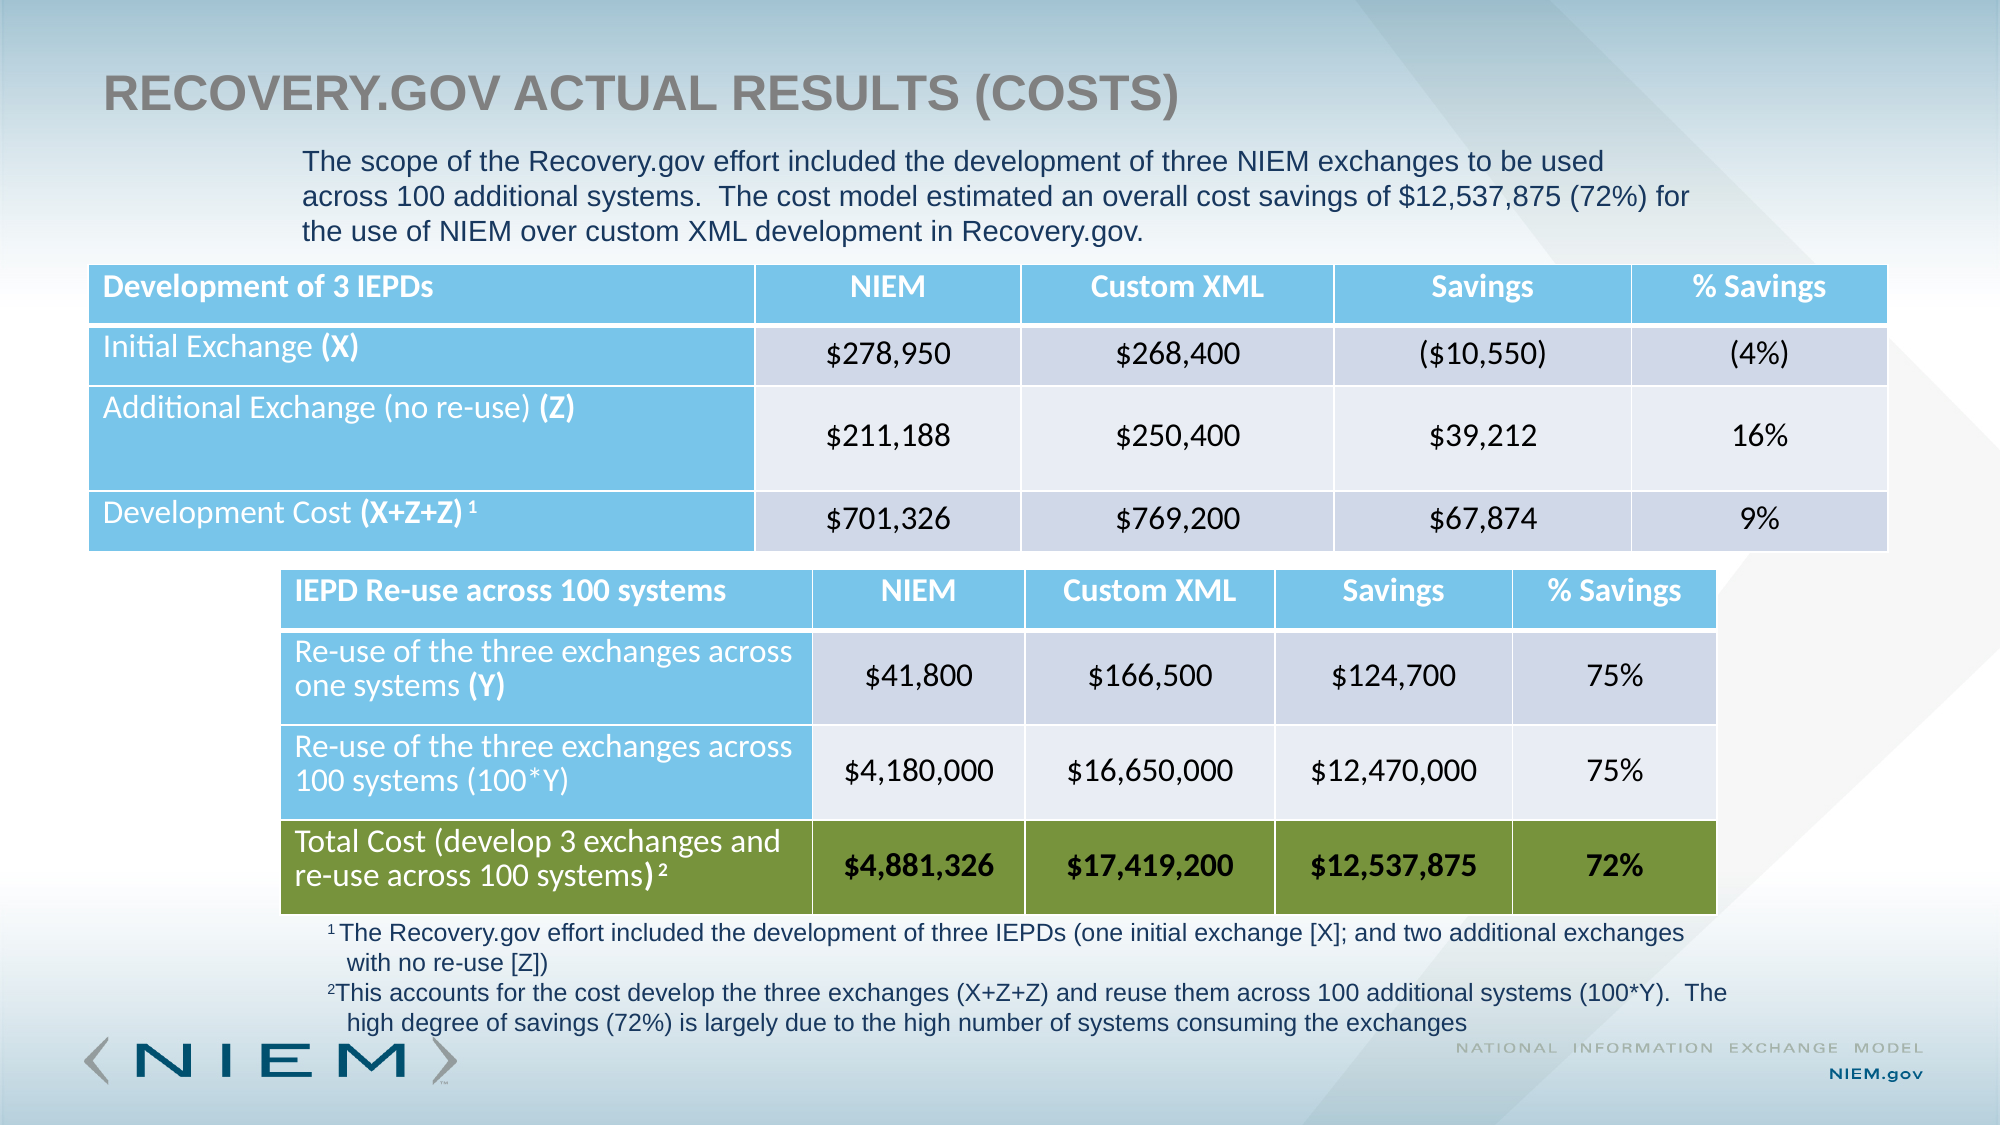

# Recovery.gov Actual Results (costs)
The scope of the Recovery.gov effort included the development of three NIEM exchanges to be used across 100 additional systems.  The cost model estimated an overall cost savings of $12,537,875 (72%) for the use of NIEM over custom XML development in Recovery.gov.
| Development of 3 IEPDs | NIEM | Custom XML | Savings | % Savings |
| --- | --- | --- | --- | --- |
| Initial Exchange (X) | $278,950 | $268,400 | ($10,550) | (4%) |
| Additional Exchange (no re-use) (Z) | $211,188 | $250,400 | $39,212 | 16% |
| Development Cost (X+Z+Z) 1 | $701,326 | $769,200 | $67,874 | 9% |
| IEPD Re-use across 100 systems | NIEM | Custom XML | Savings | % Savings |
| --- | --- | --- | --- | --- |
| Re-use of the three exchanges across one systems (Y) | $41,800 | $166,500 | $124,700 | 75% |
| Re-use of the three exchanges across 100 systems (100\*Y) | $4,180,000 | $16,650,000 | $12,470,000 | 75% |
| Total Cost (develop 3 exchanges and re-use across 100 systems) 2 | $4,881,326 | $17,419,200 | $12,537,875 | 72% |
1 The Recovery.gov effort included the development of three IEPDs (one initial exchange [X]; and two additional exchanges with no re-use [Z])
2This accounts for the cost develop the three exchanges (X+Z+Z) and reuse them across 100 additional systems (100*Y).  The high degree of savings (72%) is largely due to the high number of systems consuming the exchanges